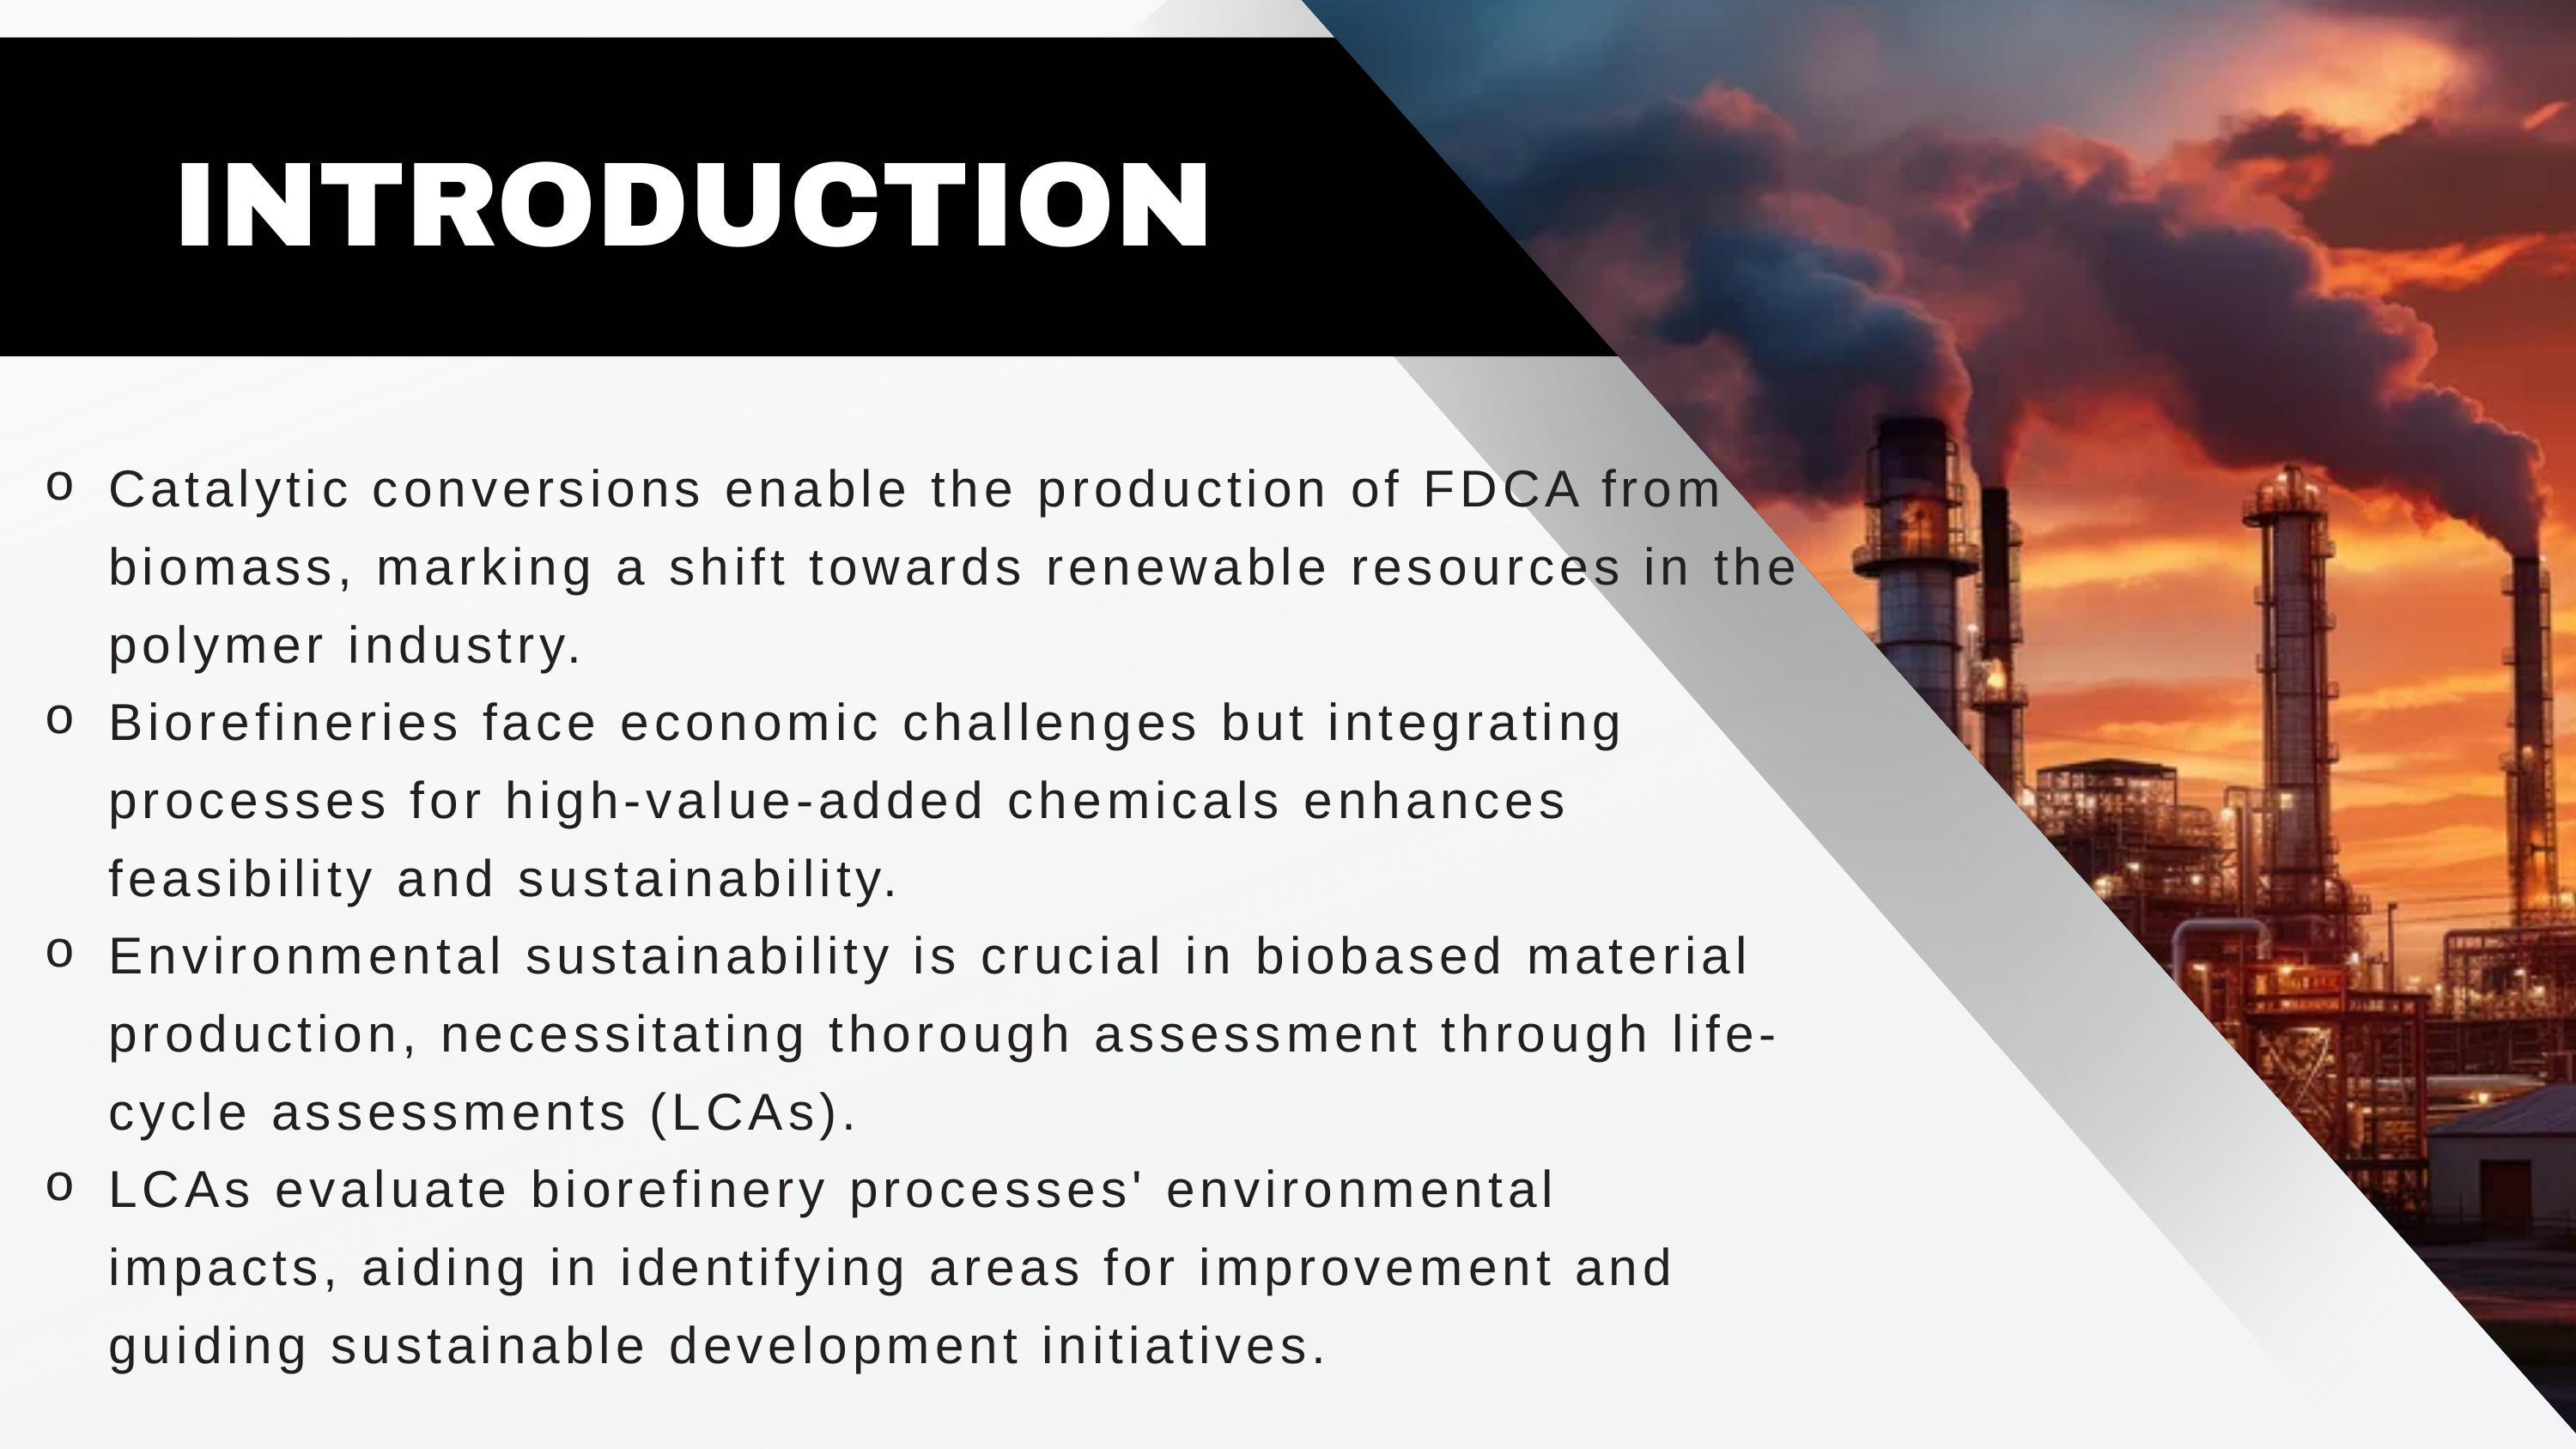

INTRODUCTION
Catalytic conversions enable the production of FDCA from biomass, marking a shift towards renewable resources in the polymer industry.
Biorefineries face economic challenges but integrating processes for high-value-added chemicals enhances feasibility and sustainability.
Environmental sustainability is crucial in biobased material production, necessitating thorough assessment through life-cycle assessments (LCAs).
LCAs evaluate biorefinery processes' environmental impacts, aiding in identifying areas for improvement and guiding sustainable development initiatives.